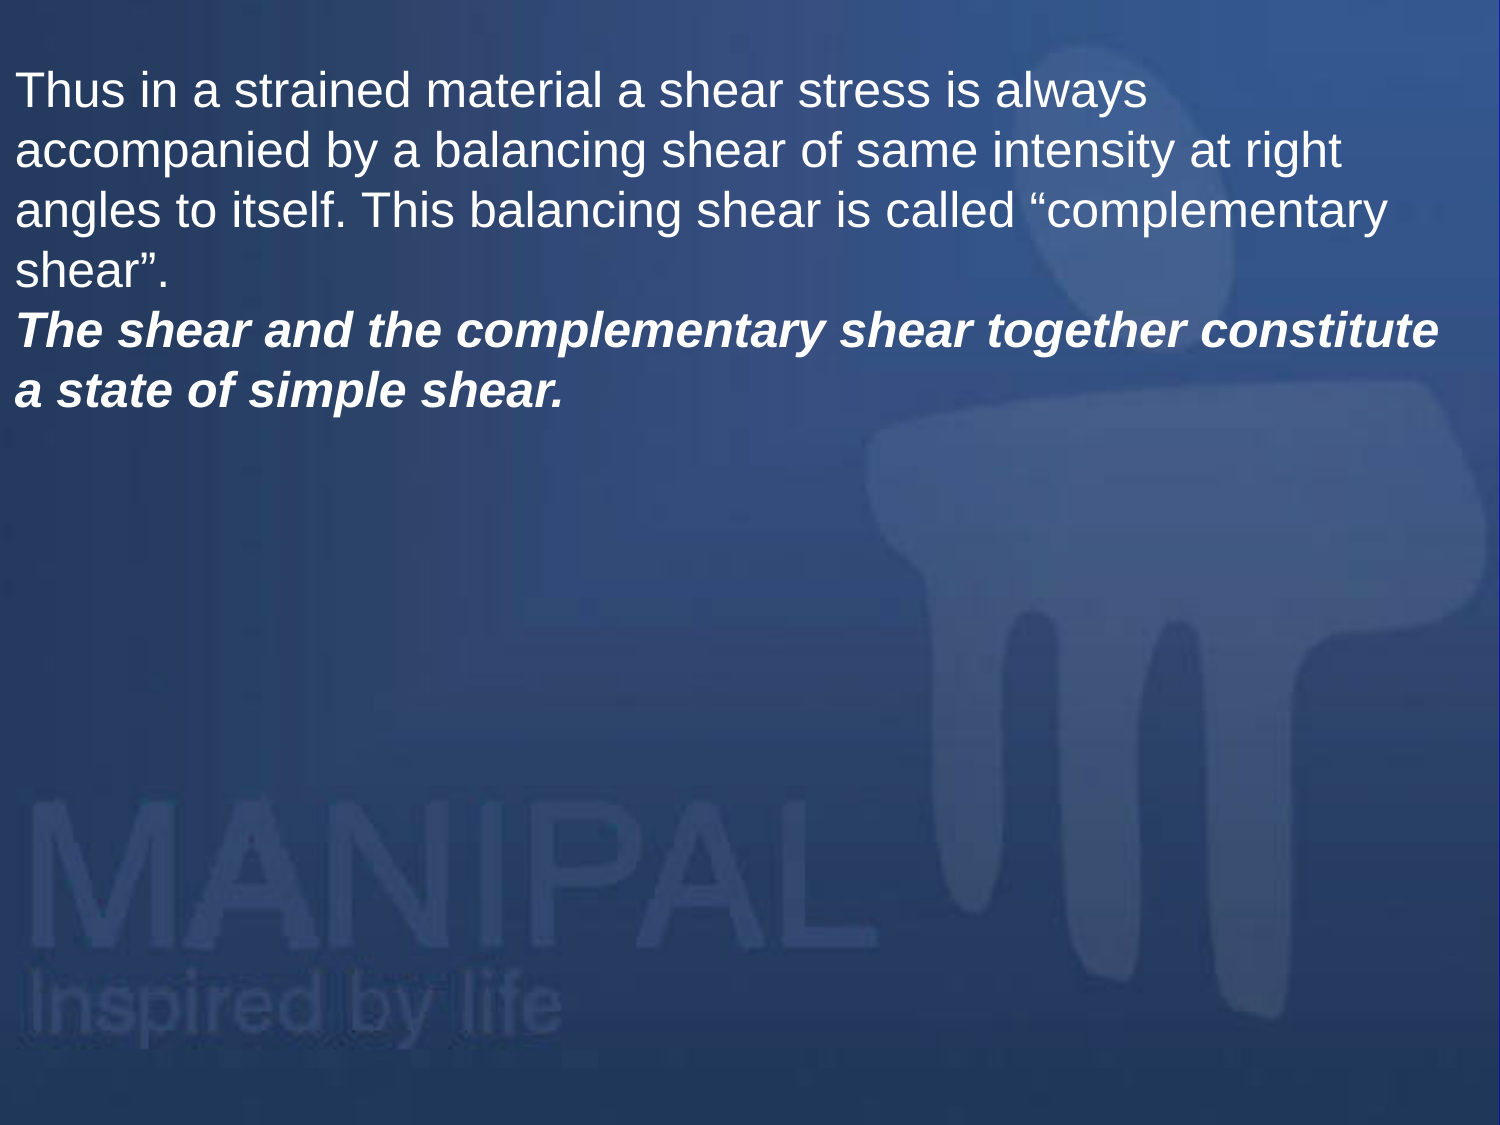

Thus in a strained material a shear stress is always accompanied by a balancing shear of same intensity at right angles to itself. This balancing shear is called “complementary shear”.
The shear and the complementary shear together constitute a state of simple shear.